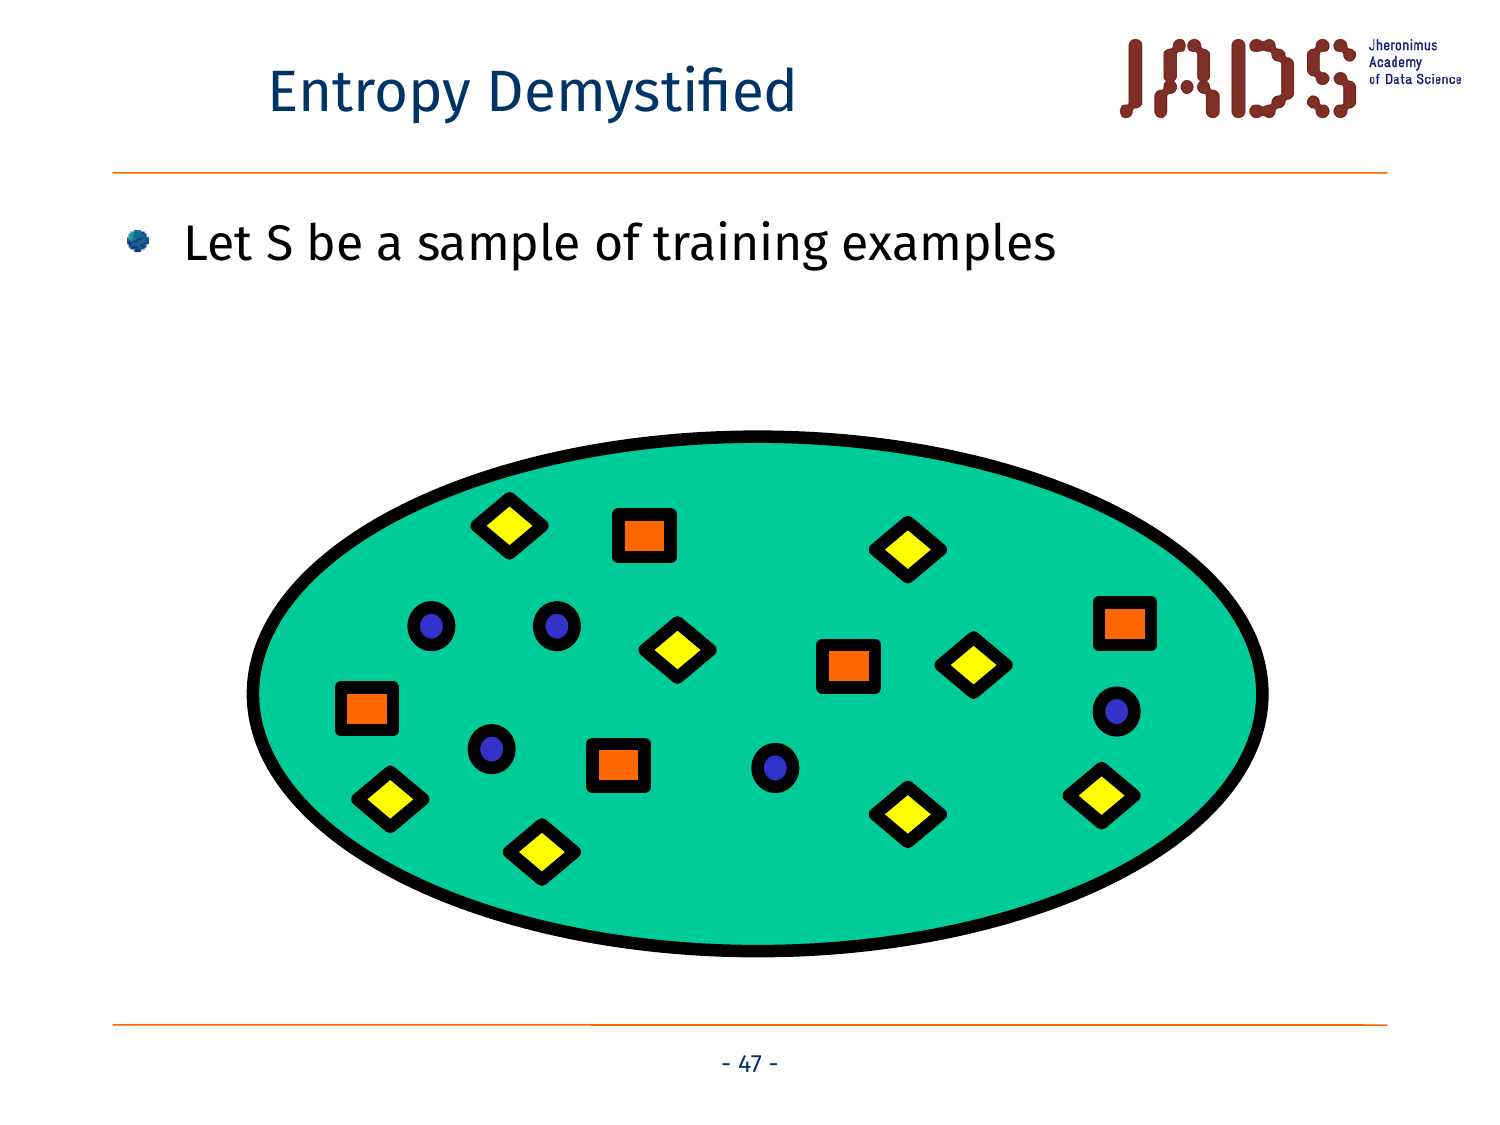

# Entropy Demystified
Let S be a sample of training examples

- 47 -